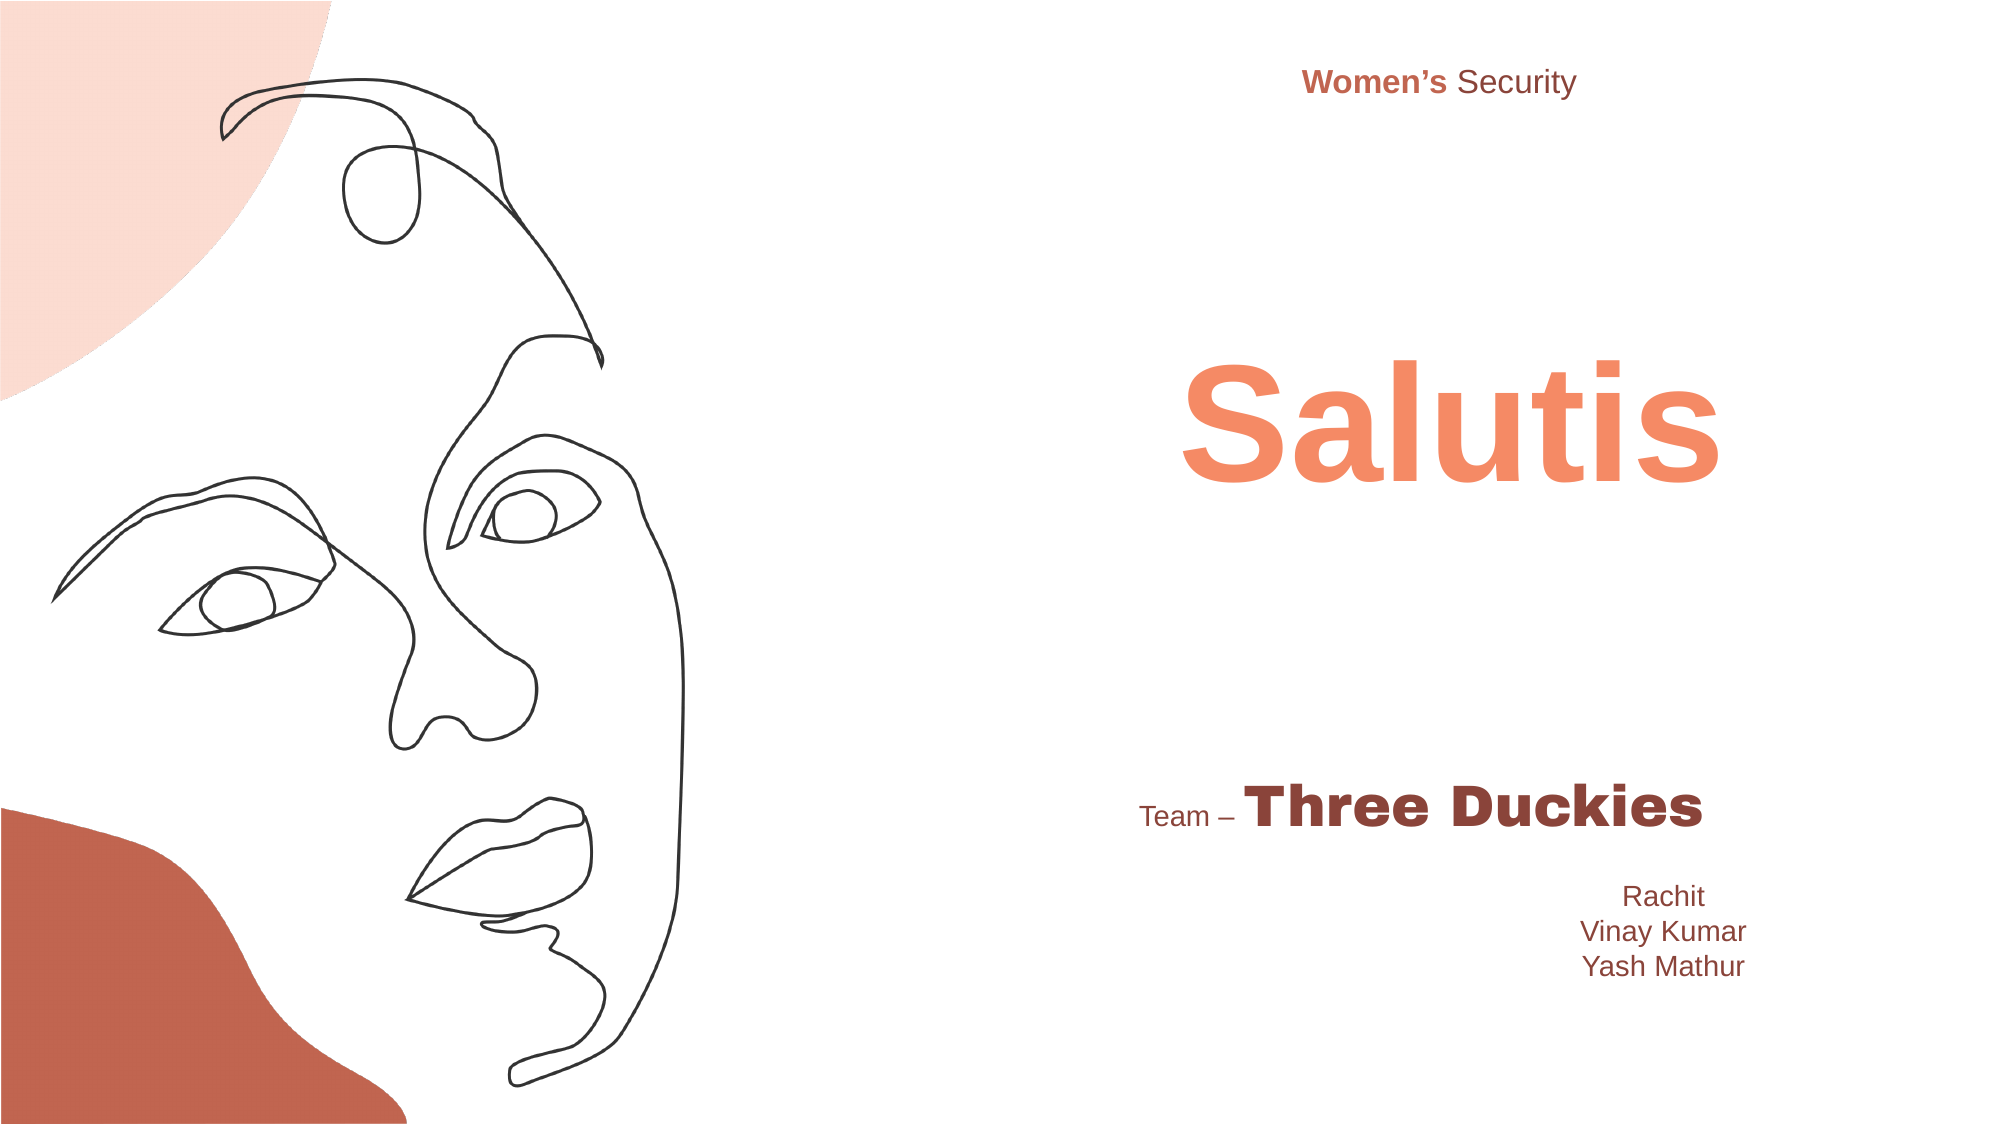

Women’s Security
Salutis
Team – Three Duckies
Rachit
Vinay Kumar
Yash Mathur